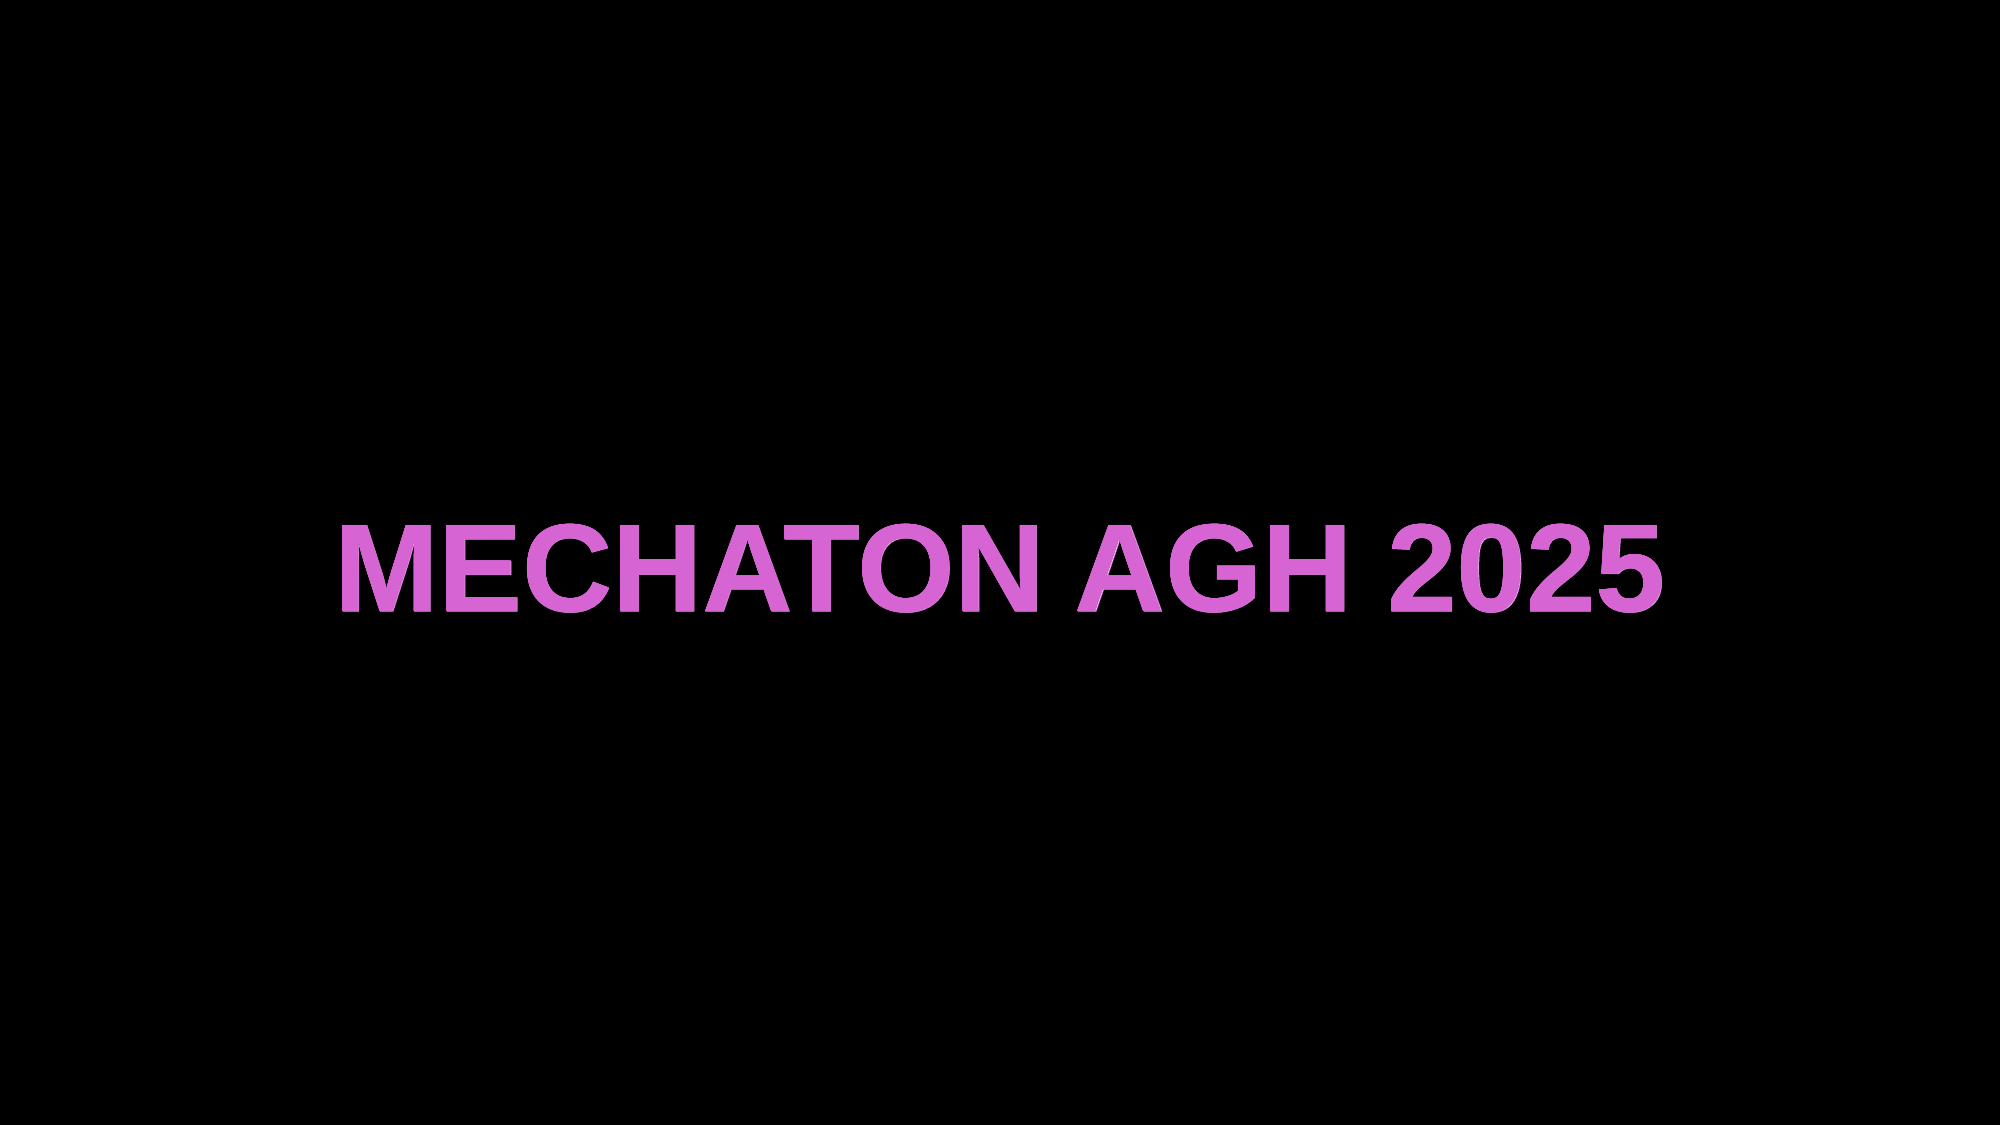

MECHATON AGH 2025
MECHATON AGH 2025
MECHATON AGH 2025
MECHATON AGH 2025
MECHATON AGH 2025